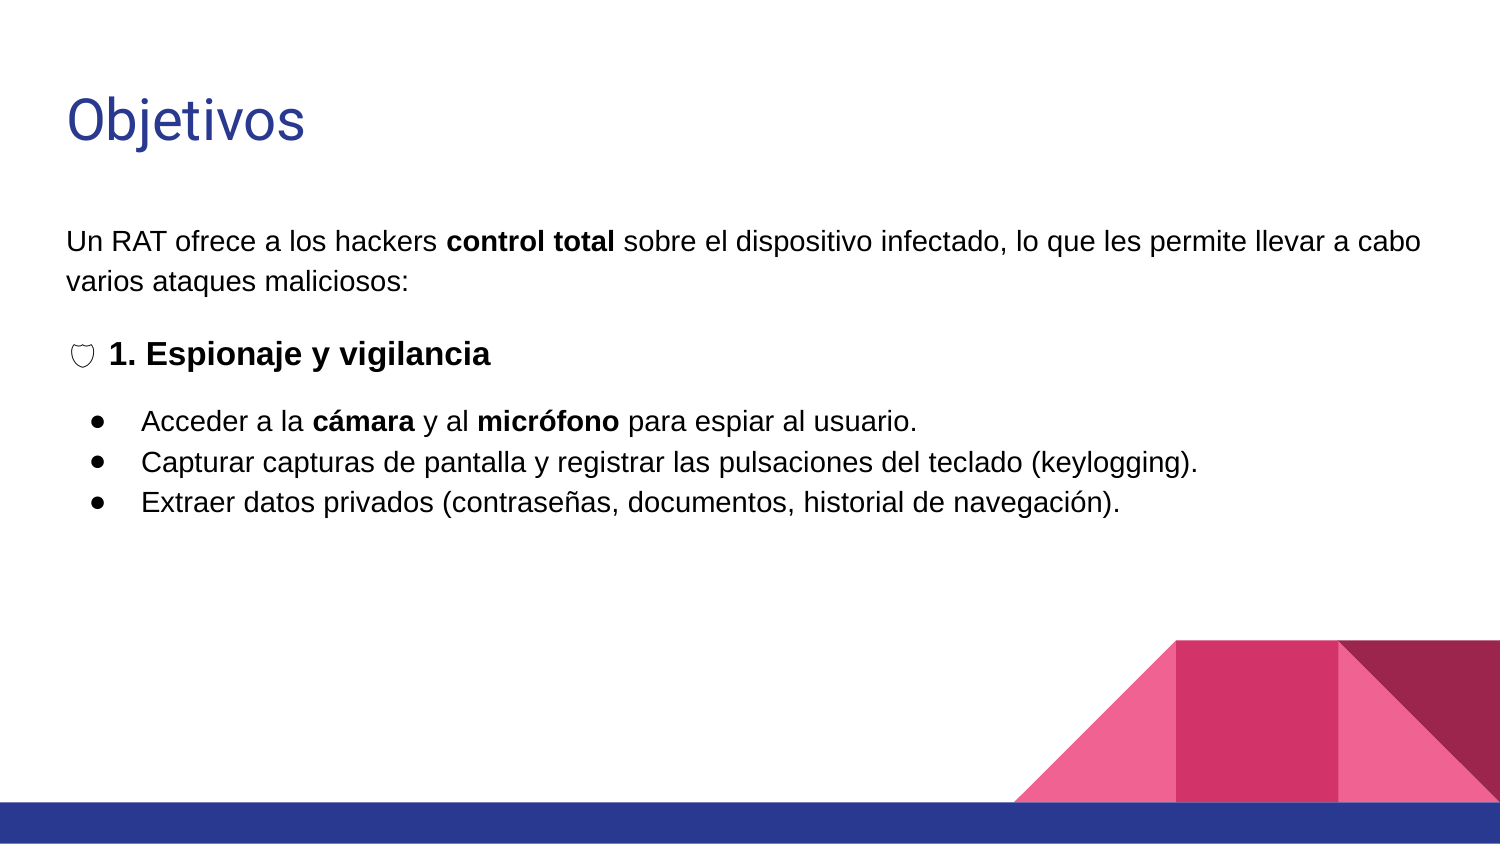

# Objetivos
Un RAT ofrece a los hackers control total sobre el dispositivo infectado, lo que les permite llevar a cabo varios ataques maliciosos:
🛡️ 1. Espionaje y vigilancia
Acceder a la cámara y al micrófono para espiar al usuario.
Capturar capturas de pantalla y registrar las pulsaciones del teclado (keylogging).
Extraer datos privados (contraseñas, documentos, historial de navegación).